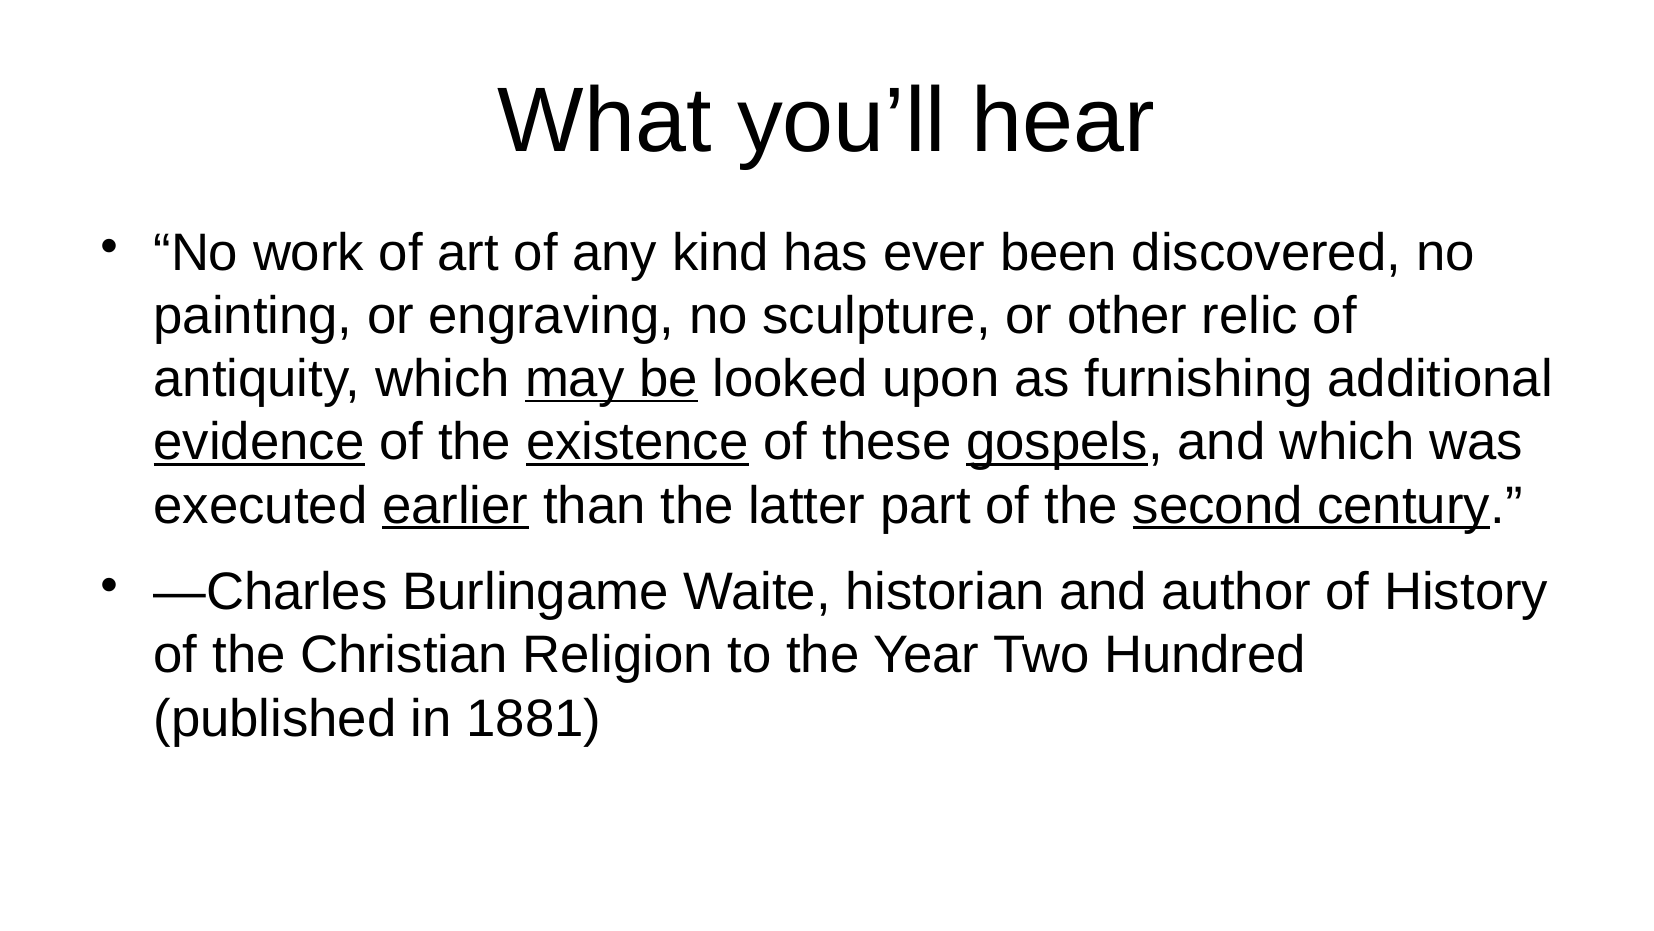

# What you’ll hear
“No work of art of any kind has ever been discovered, no painting, or engraving, no sculpture, or other relic of antiquity, which may be looked upon as furnishing additional evidence of the existence of these gospels, and which was executed earlier than the latter part of the second century.”
—Charles Burlingame Waite, historian and author of History of the Christian Religion to the Year Two Hundred
(published in 1881)